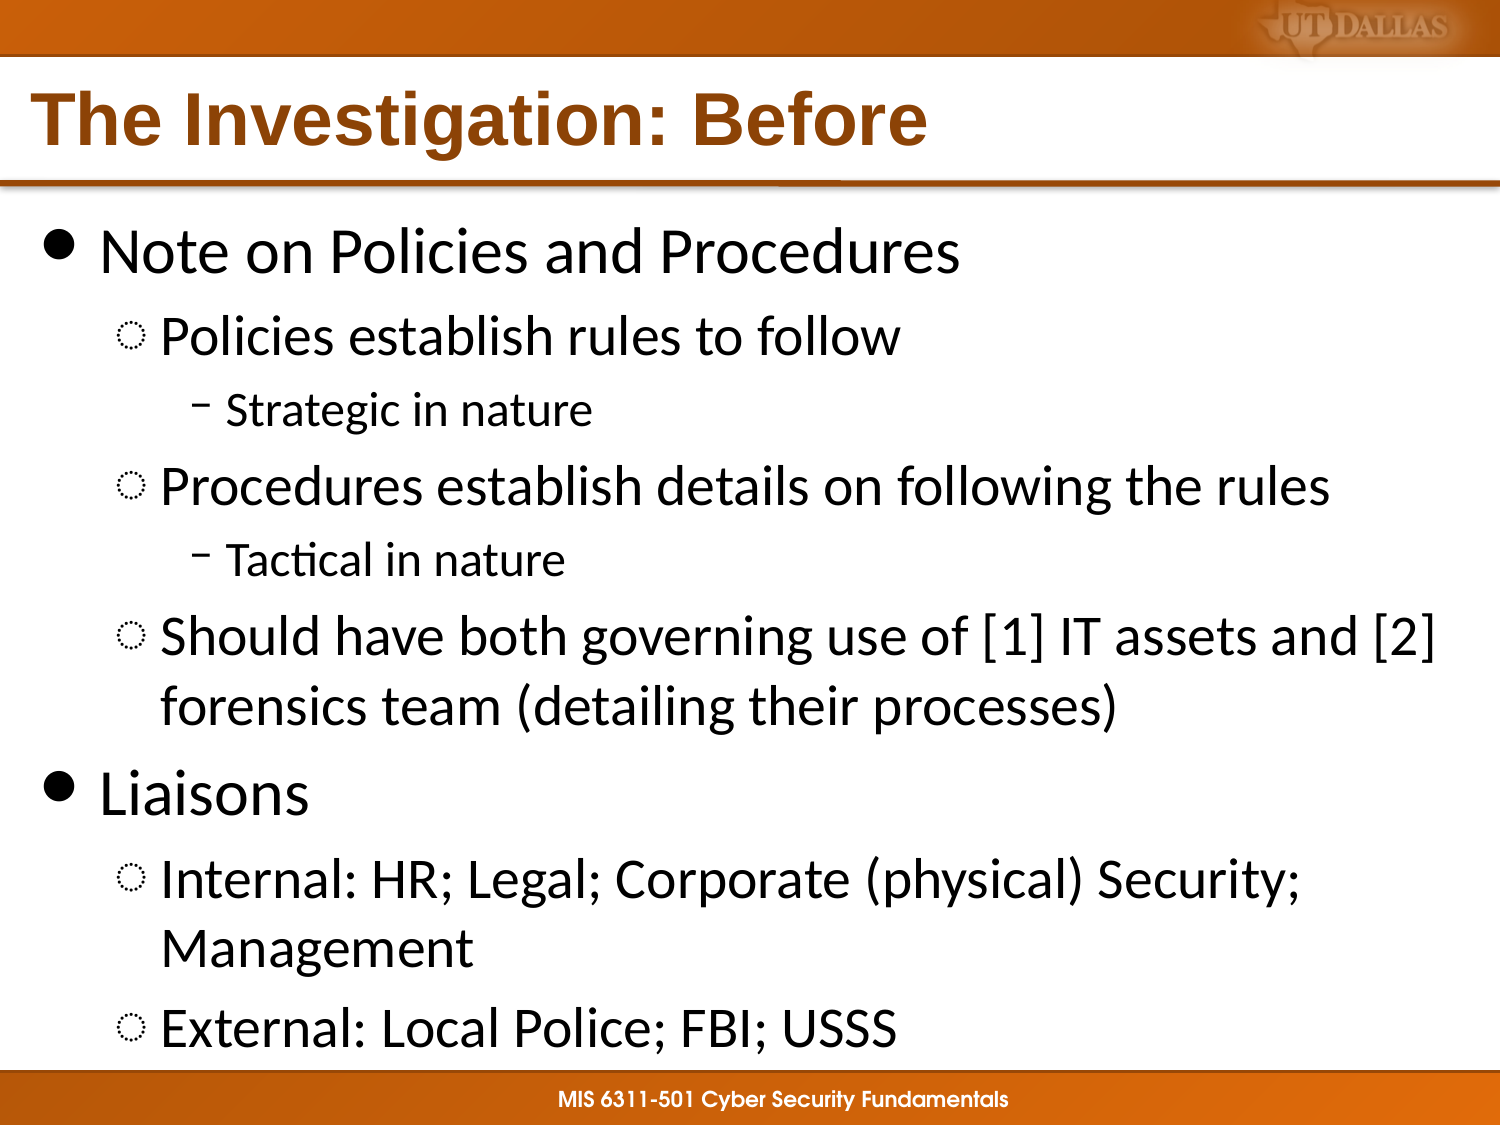

# The Investigation: Before
Note on Policies and Procedures
Policies establish rules to follow
Strategic in nature
Procedures establish details on following the rules
Tactical in nature
Should have both governing use of [1] IT assets and [2] forensics team (detailing their processes)
Liaisons
Internal: HR; Legal; Corporate (physical) Security; Management
External: Local Police; FBI; USSS